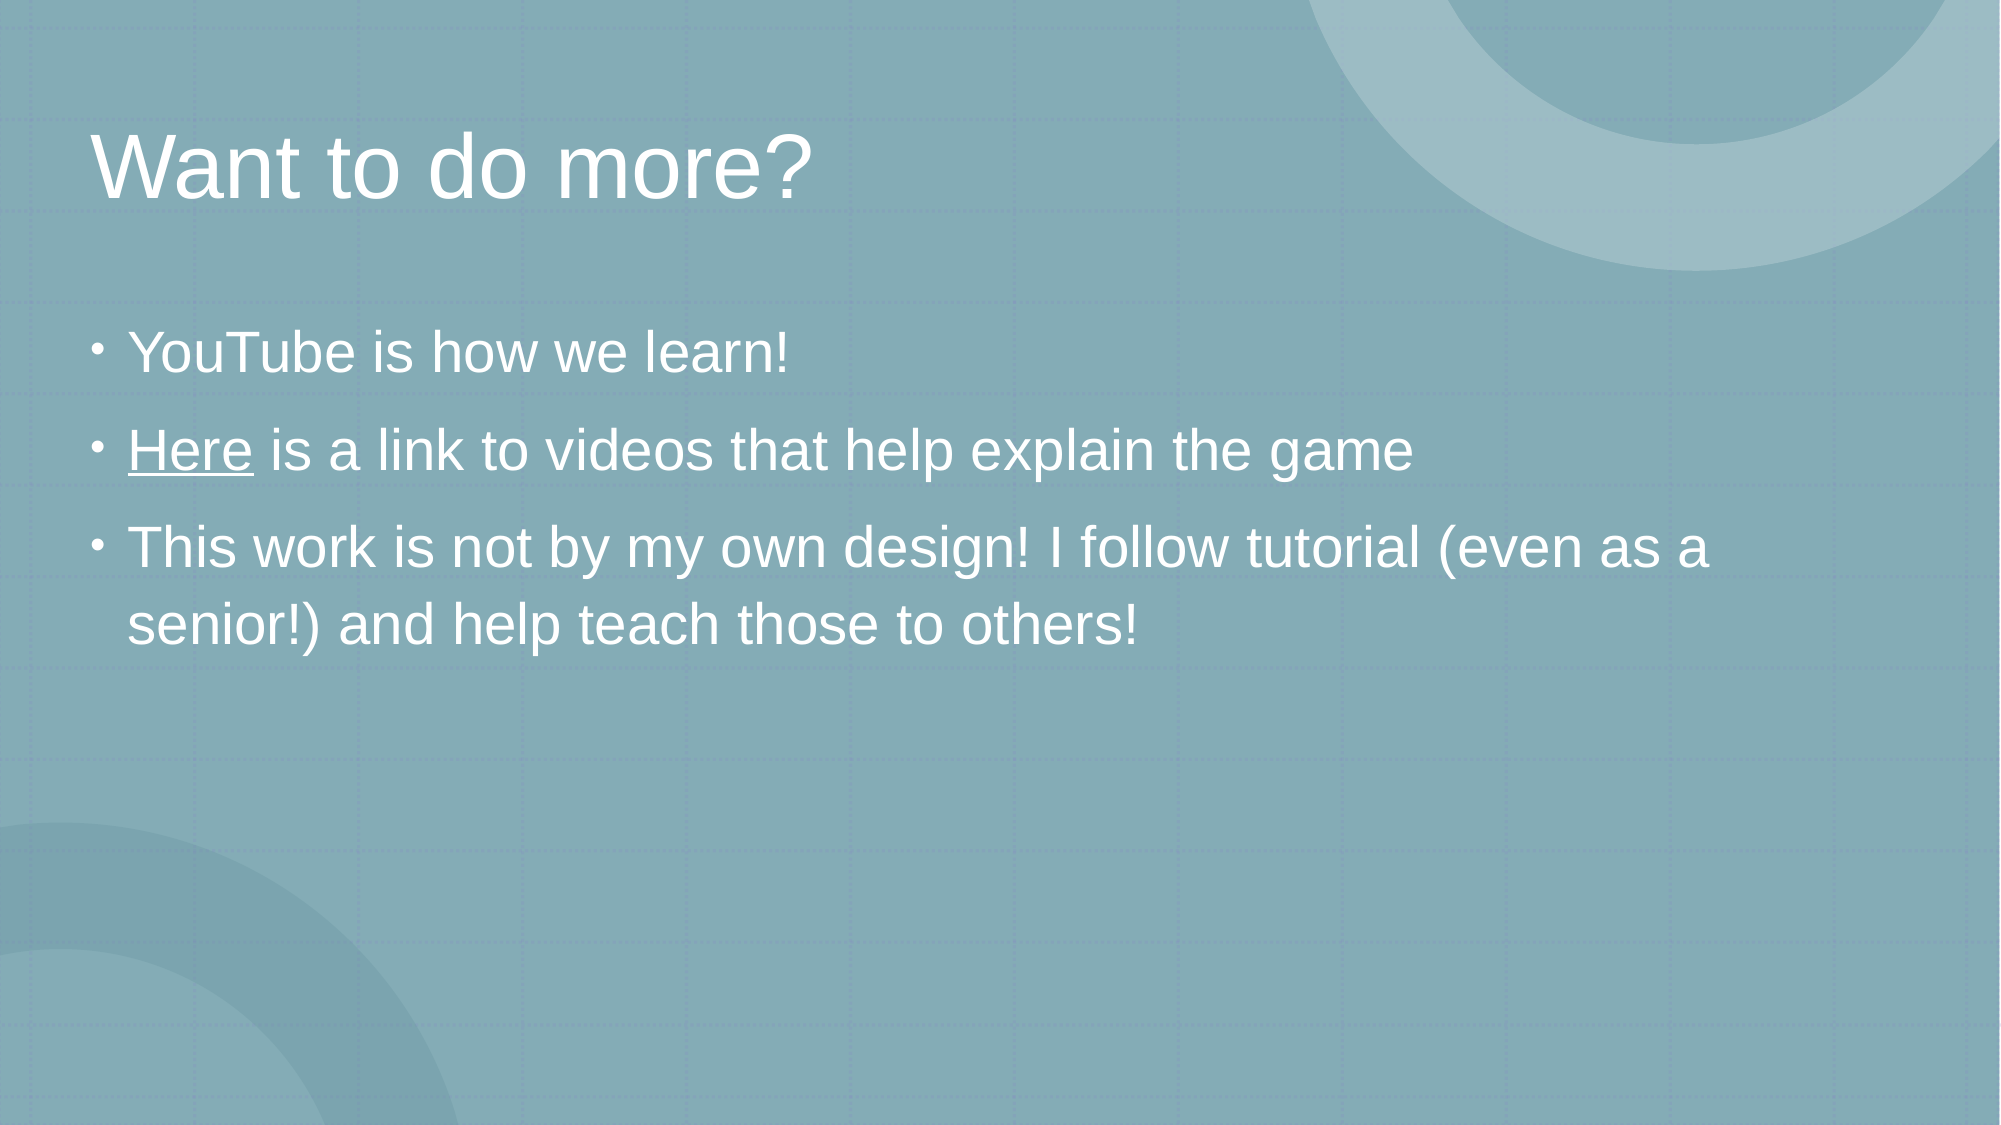

# Want to do more?
YouTube is how we learn!
Here is a link to videos that help explain the game
This work is not by my own design! I follow tutorial (even as a senior!) and help teach those to others!